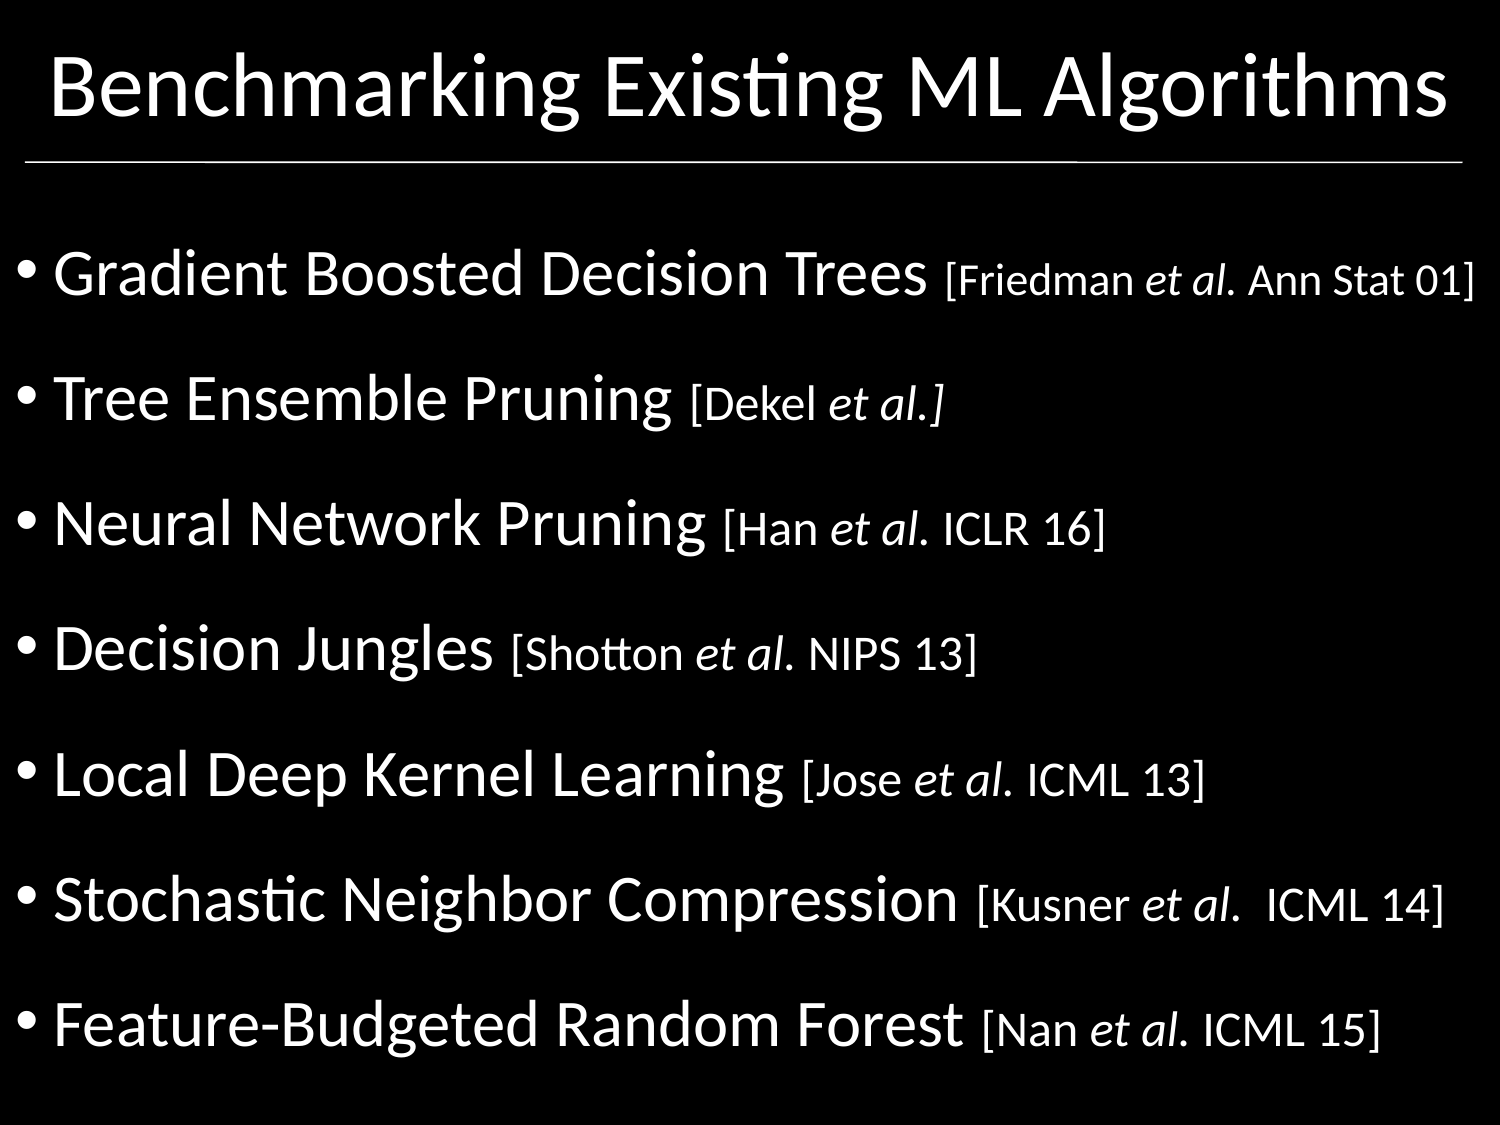

Benchmarking Existing ML Algorithms

 Gradient Boosted Decision Trees [Friedman et al. Ann Stat 01]
 Tree Ensemble Pruning [Dekel et al.]
 Neural Network Pruning [Han et al. ICLR 16]
 Decision Jungles [Shotton et al. NIPS 13]
 Local Deep Kernel Learning [Jose et al. ICML 13]
 Stochastic Neighbor Compression [Kusner et al.  ICML 14]
 Feature-Budgeted Random Forest [Nan et al. ICML 15]